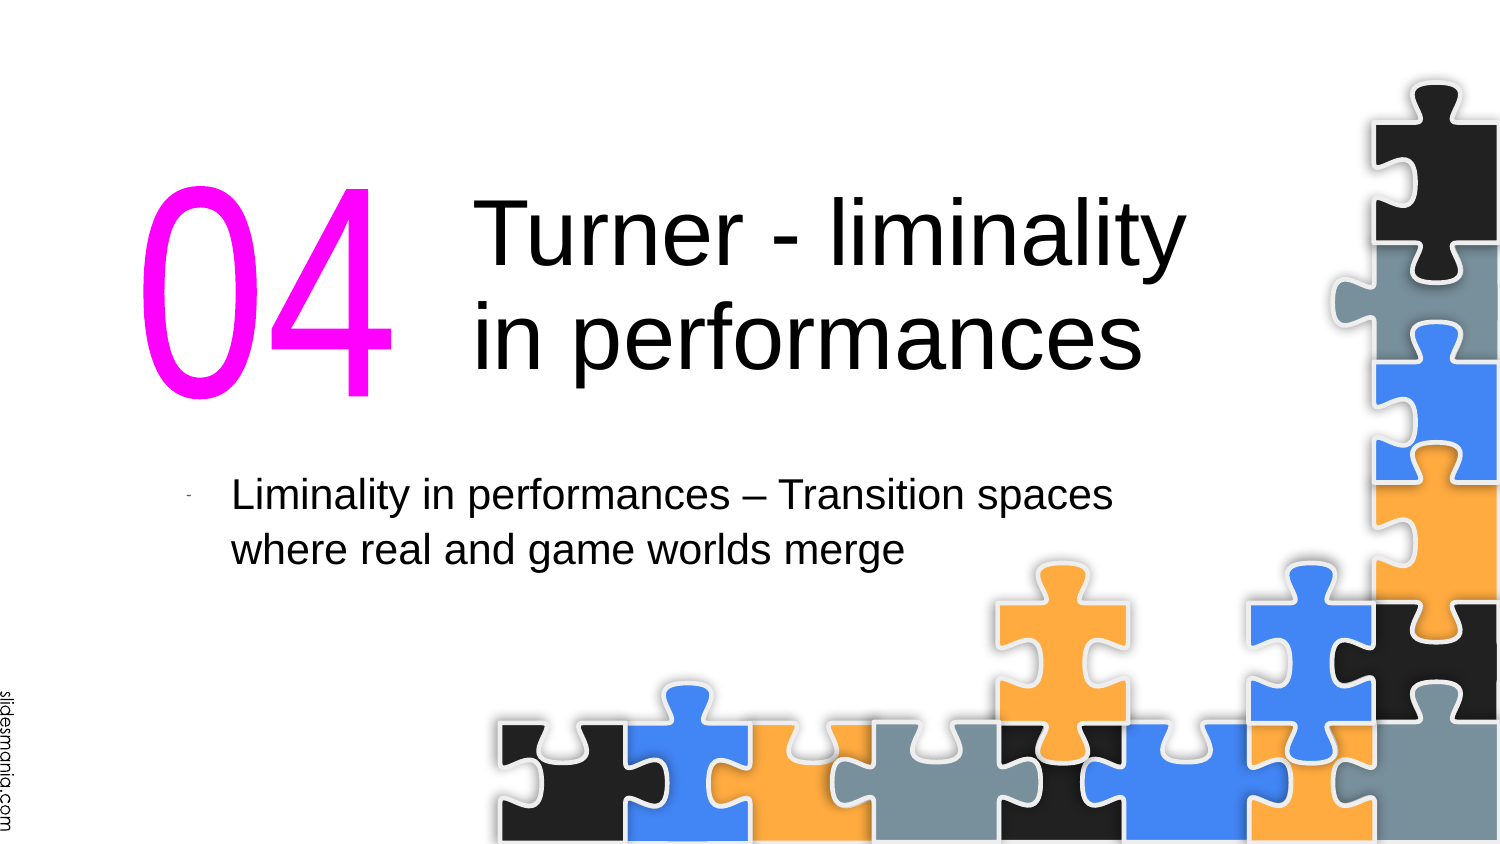

# Turner - liminality in performances
04
Liminality in performances – Transition spaces where real and game worlds merge